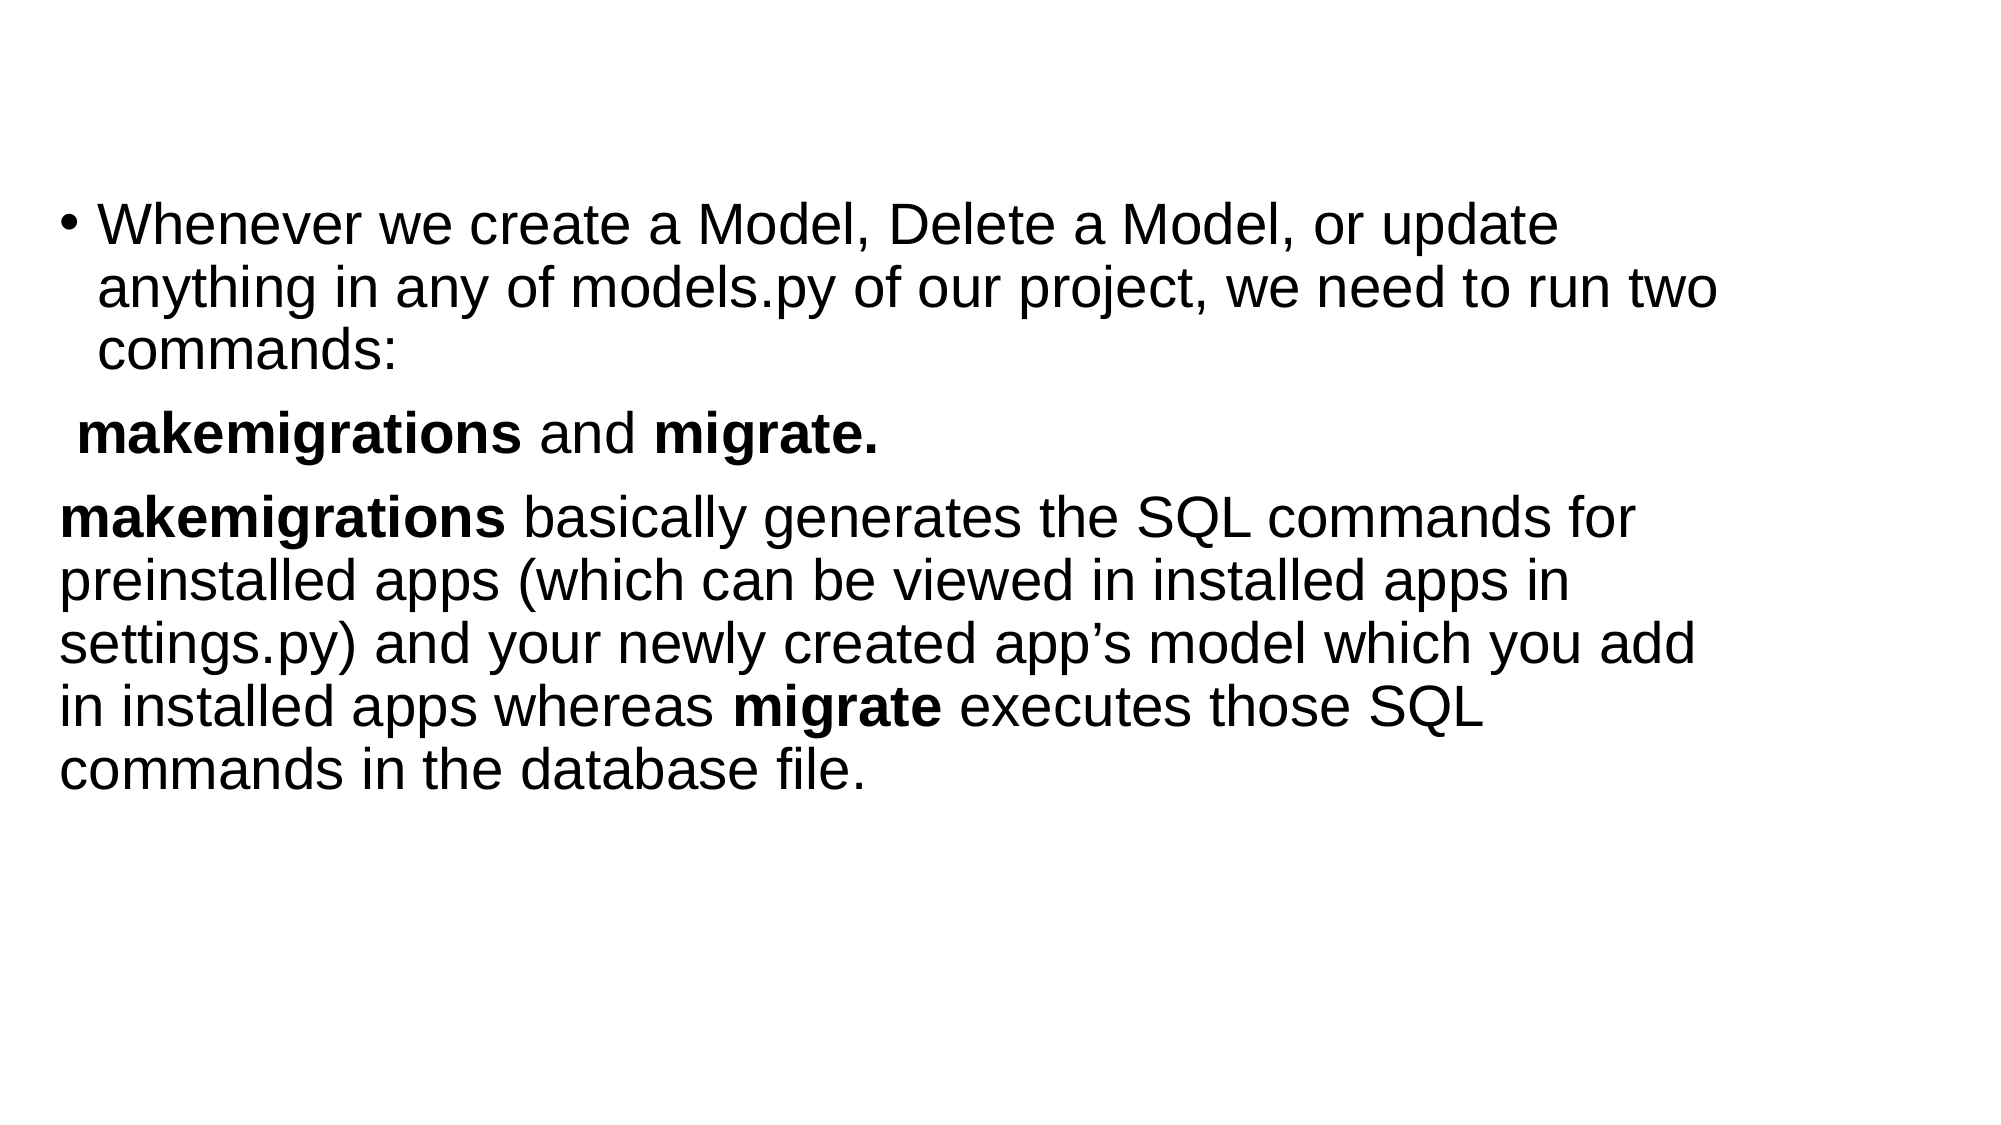

Whenever we create a Model, Delete a Model, or update anything in any of models.py of our project, we need to run two commands:
 makemigrations and migrate.
makemigrations basically generates the SQL commands for preinstalled apps (which can be viewed in installed apps in settings.py) and your newly created app’s model which you add in installed apps whereas migrate executes those SQL commands in the database file.